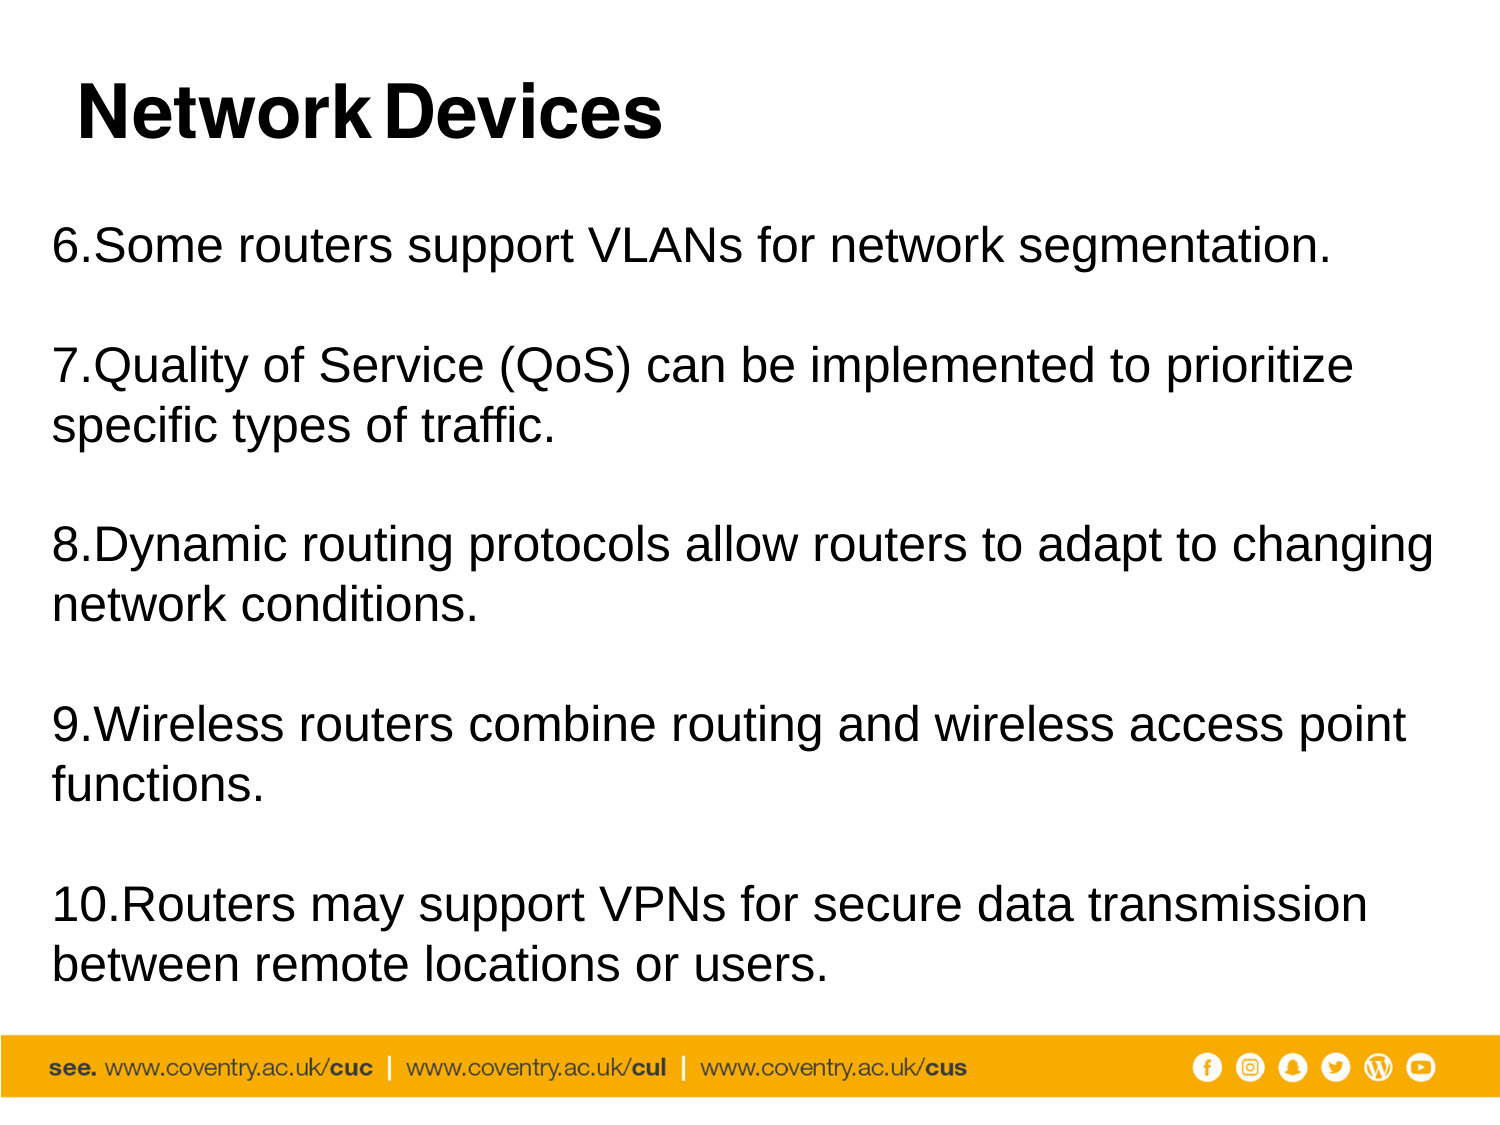

# Network Devices
6.Some routers support VLANs for network segmentation.

7.Quality of Service (QoS) can be implemented to prioritize specific types of traffic.

8.Dynamic routing protocols allow routers to adapt to changing network conditions.

9.Wireless routers combine routing and wireless access point functions.

10.Routers may support VPNs for secure data transmission between remote locations or users.